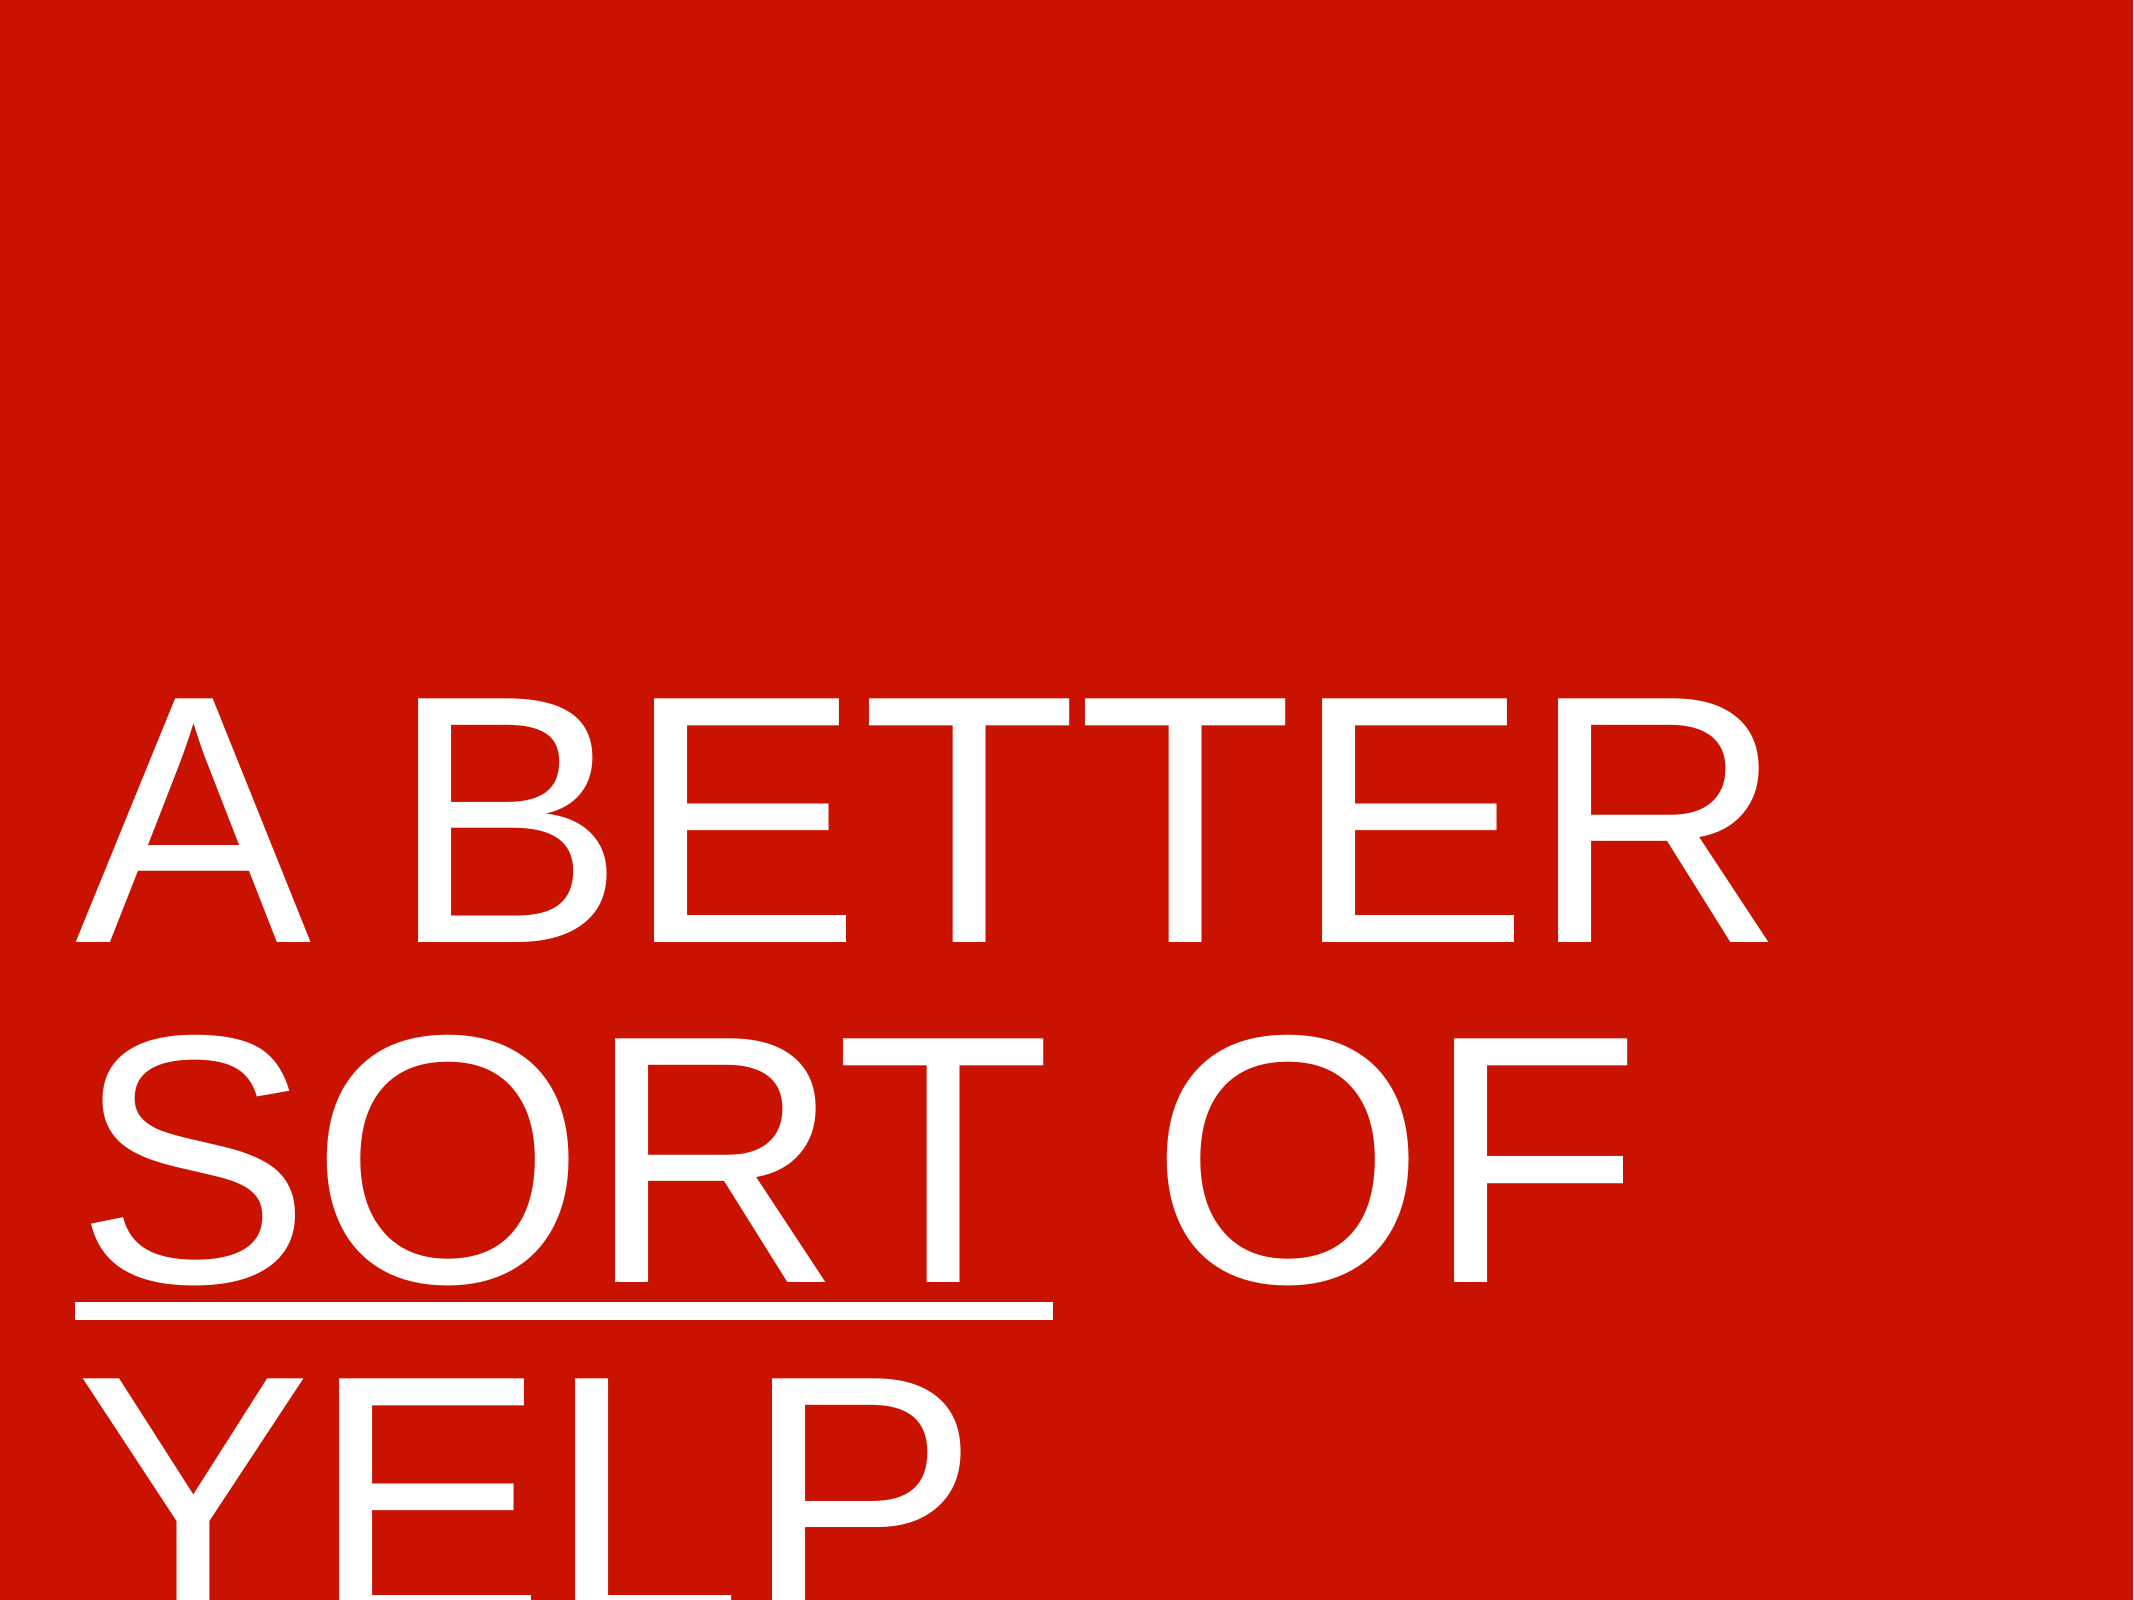

# A better Sort of Yelp Photos